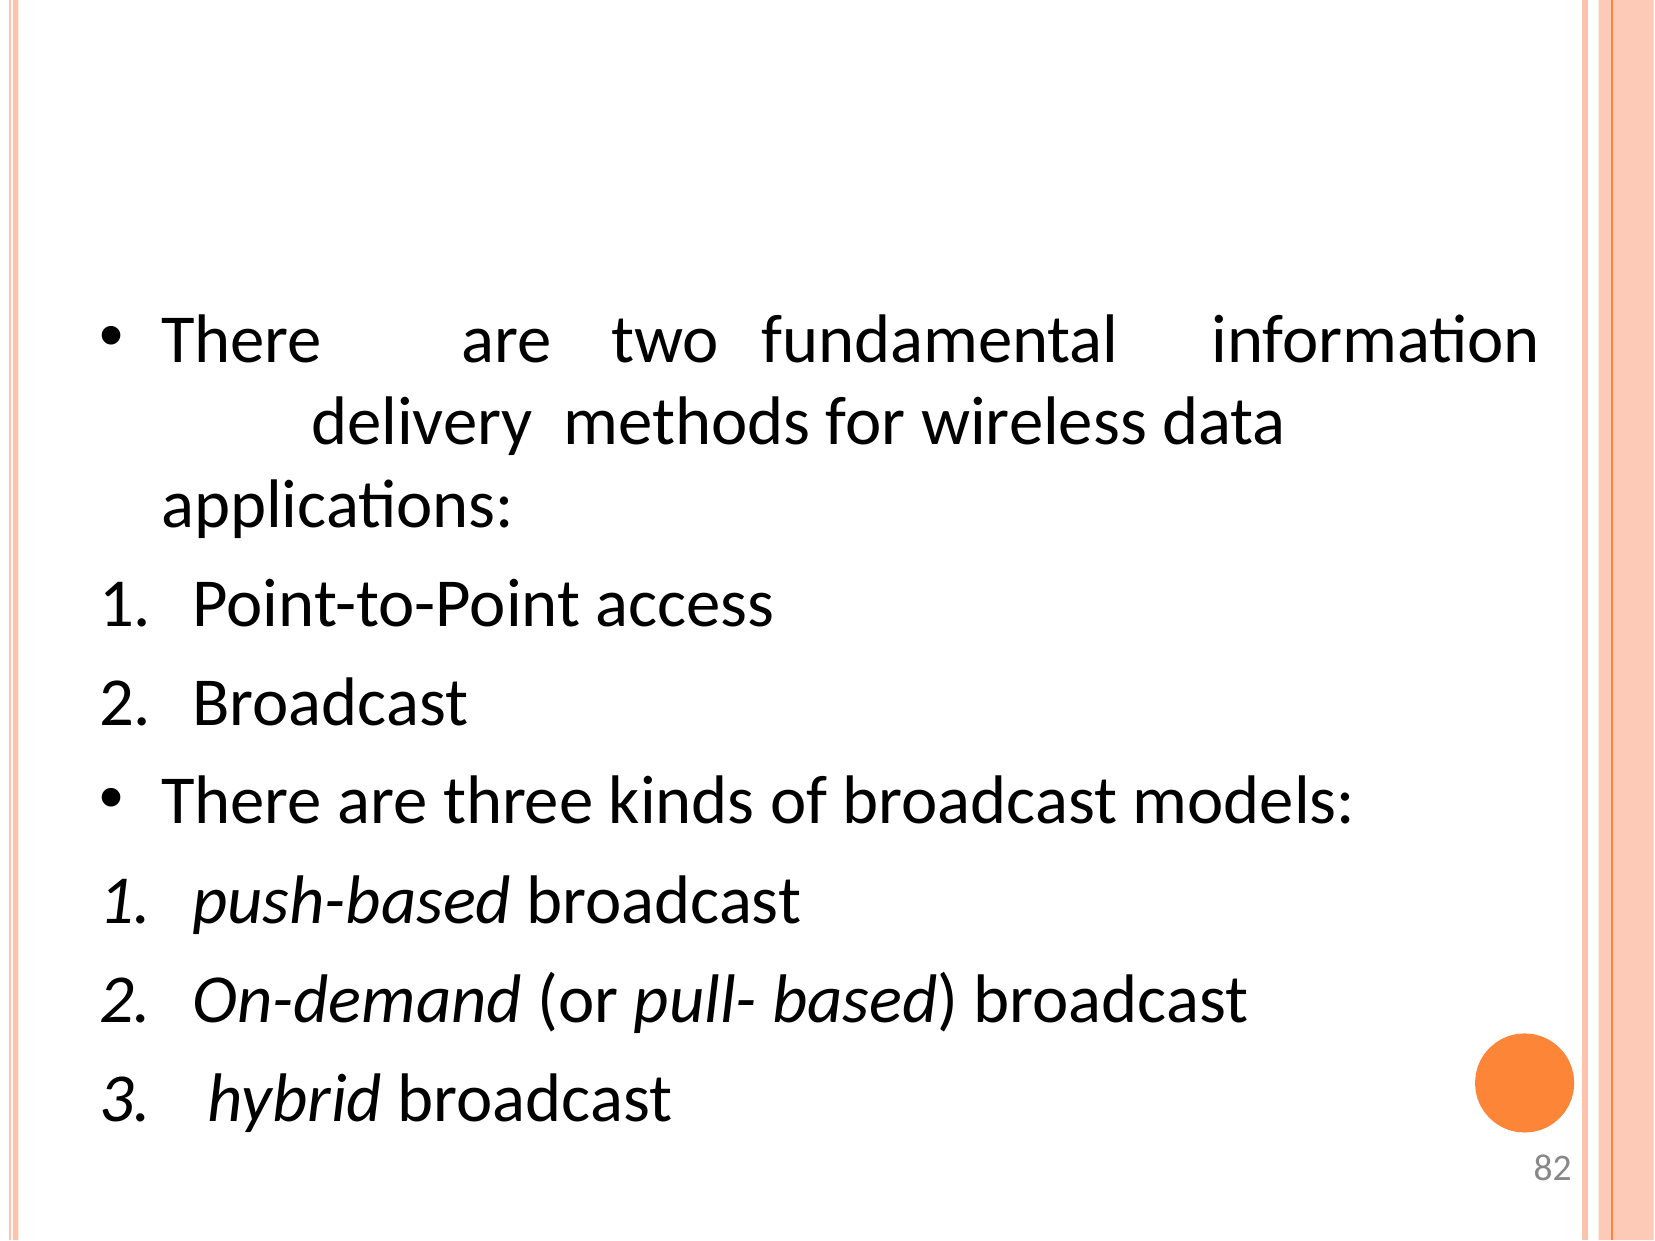

# Classification of Data-Delivery  Mechanisms
There	are	two	fundamental	information	delivery  methods for wireless data applications:
Point-to-Point access
Broadcast
There are three kinds of broadcast models:
push-based broadcast
On-demand (or pull- based) broadcast
hybrid broadcast
82